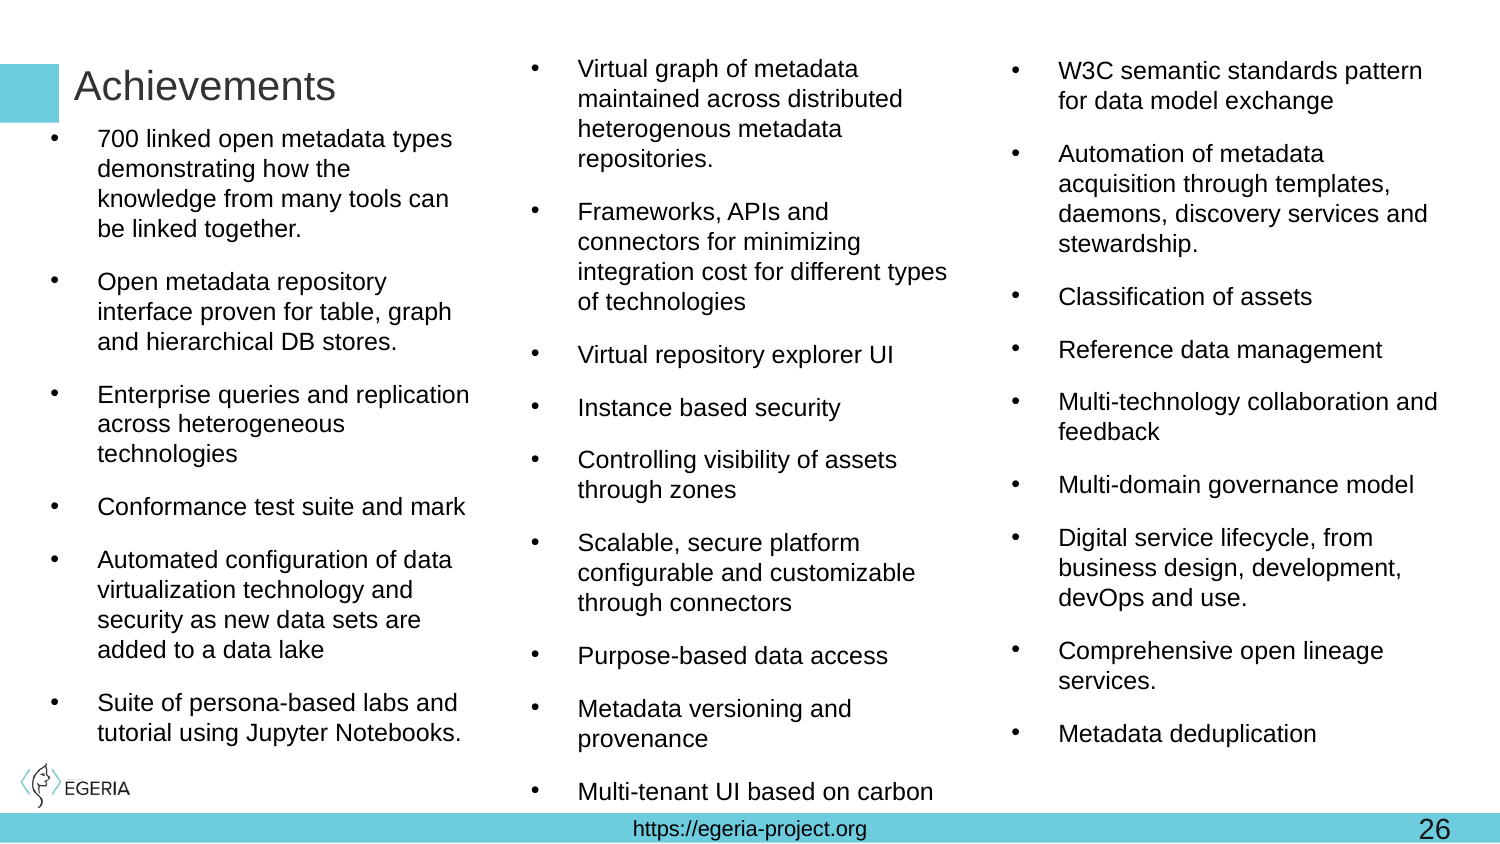

Virtual graph of metadata maintained across distributed heterogenous metadata repositories.
Frameworks, APIs and connectors for minimizing integration cost for different types of technologies
Virtual repository explorer UI
Instance based security
Controlling visibility of assets through zones
Scalable, secure platform configurable and customizable through connectors
Purpose-based data access
Metadata versioning and provenance
Multi-tenant UI based on carbon
# Achievements
W3C semantic standards pattern for data model exchange
Automation of metadata acquisition through templates, daemons, discovery services and stewardship.
Classification of assets
Reference data management
Multi-technology collaboration and feedback
Multi-domain governance model
Digital service lifecycle, from business design, development, devOps and use.
Comprehensive open lineage services.
Metadata deduplication
700 linked open metadata types demonstrating how the knowledge from many tools can be linked together.
Open metadata repository interface proven for table, graph and hierarchical DB stores.
Enterprise queries and replication across heterogeneous technologies
Conformance test suite and mark
Automated configuration of data virtualization technology and security as new data sets are added to a data lake
Suite of persona-based labs and tutorial using Jupyter Notebooks.

26